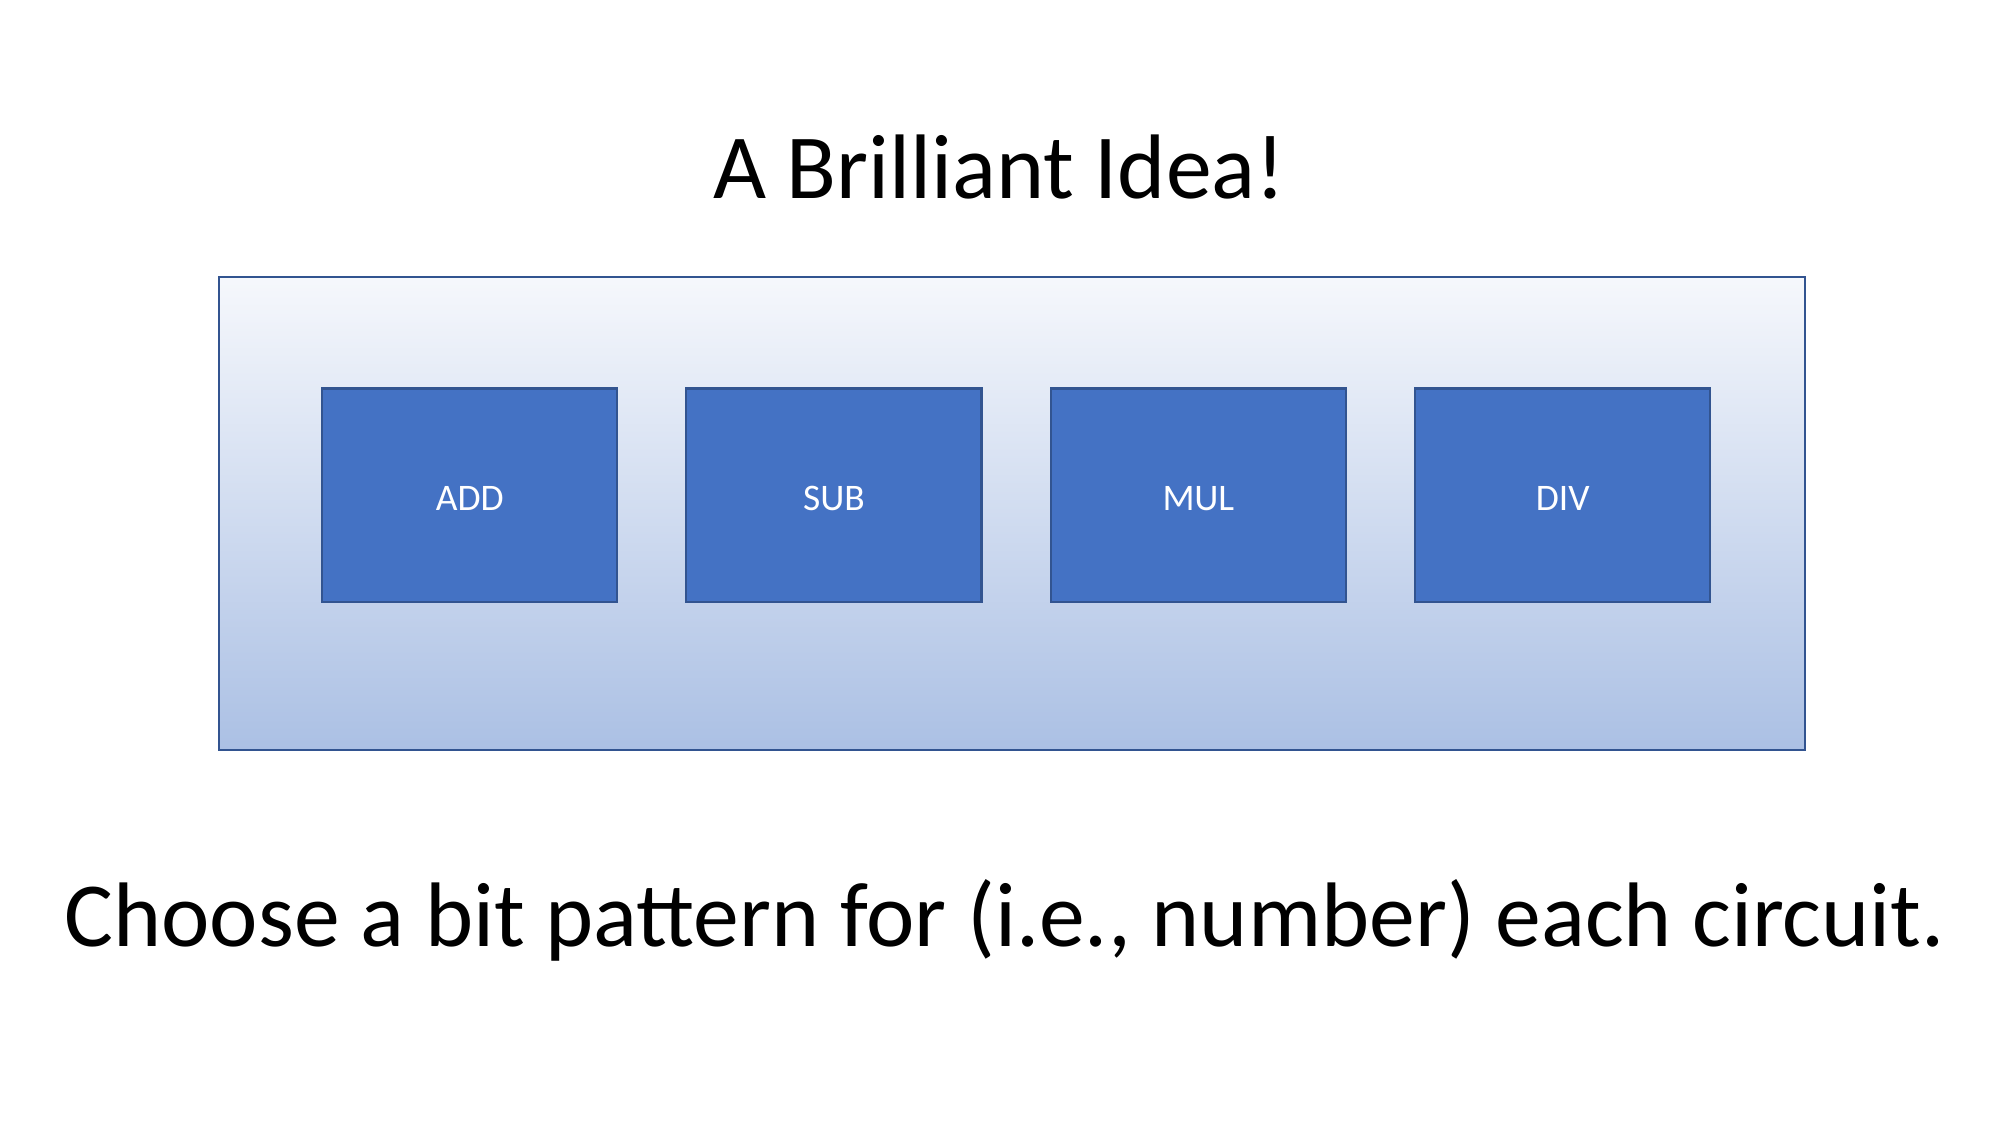

# A Brilliant Idea!

ADD
SUB
MUL
DIV
Choose a bit pattern for (i.e., number) each circuit.